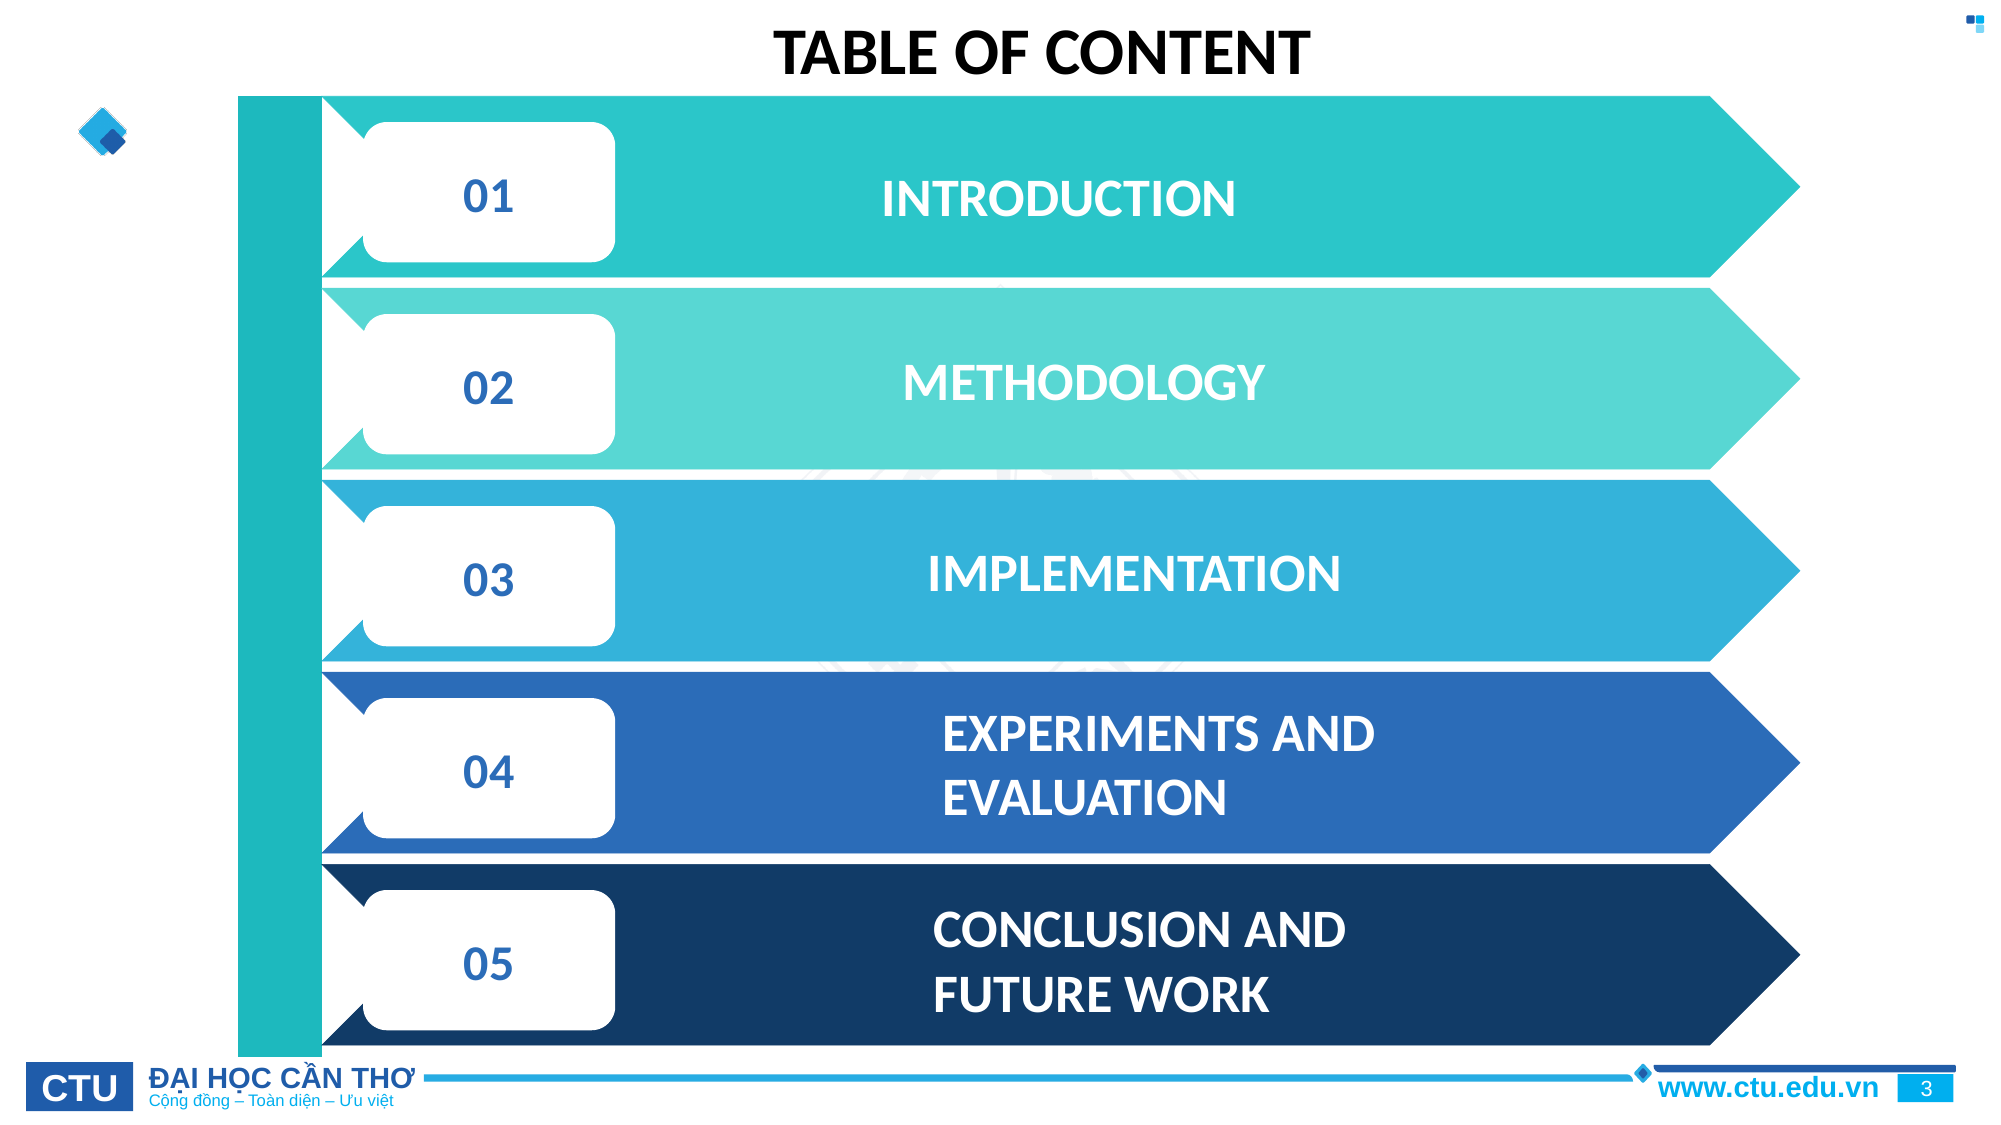

TABLE OF CONTENT

01
INTRODUCTION

02
METHODOLOGY

03
IMPLEMENTATION

EXPERIMENTS AND
EVALUATION
04

CONCLUSION AND
FUTURE WORK
05